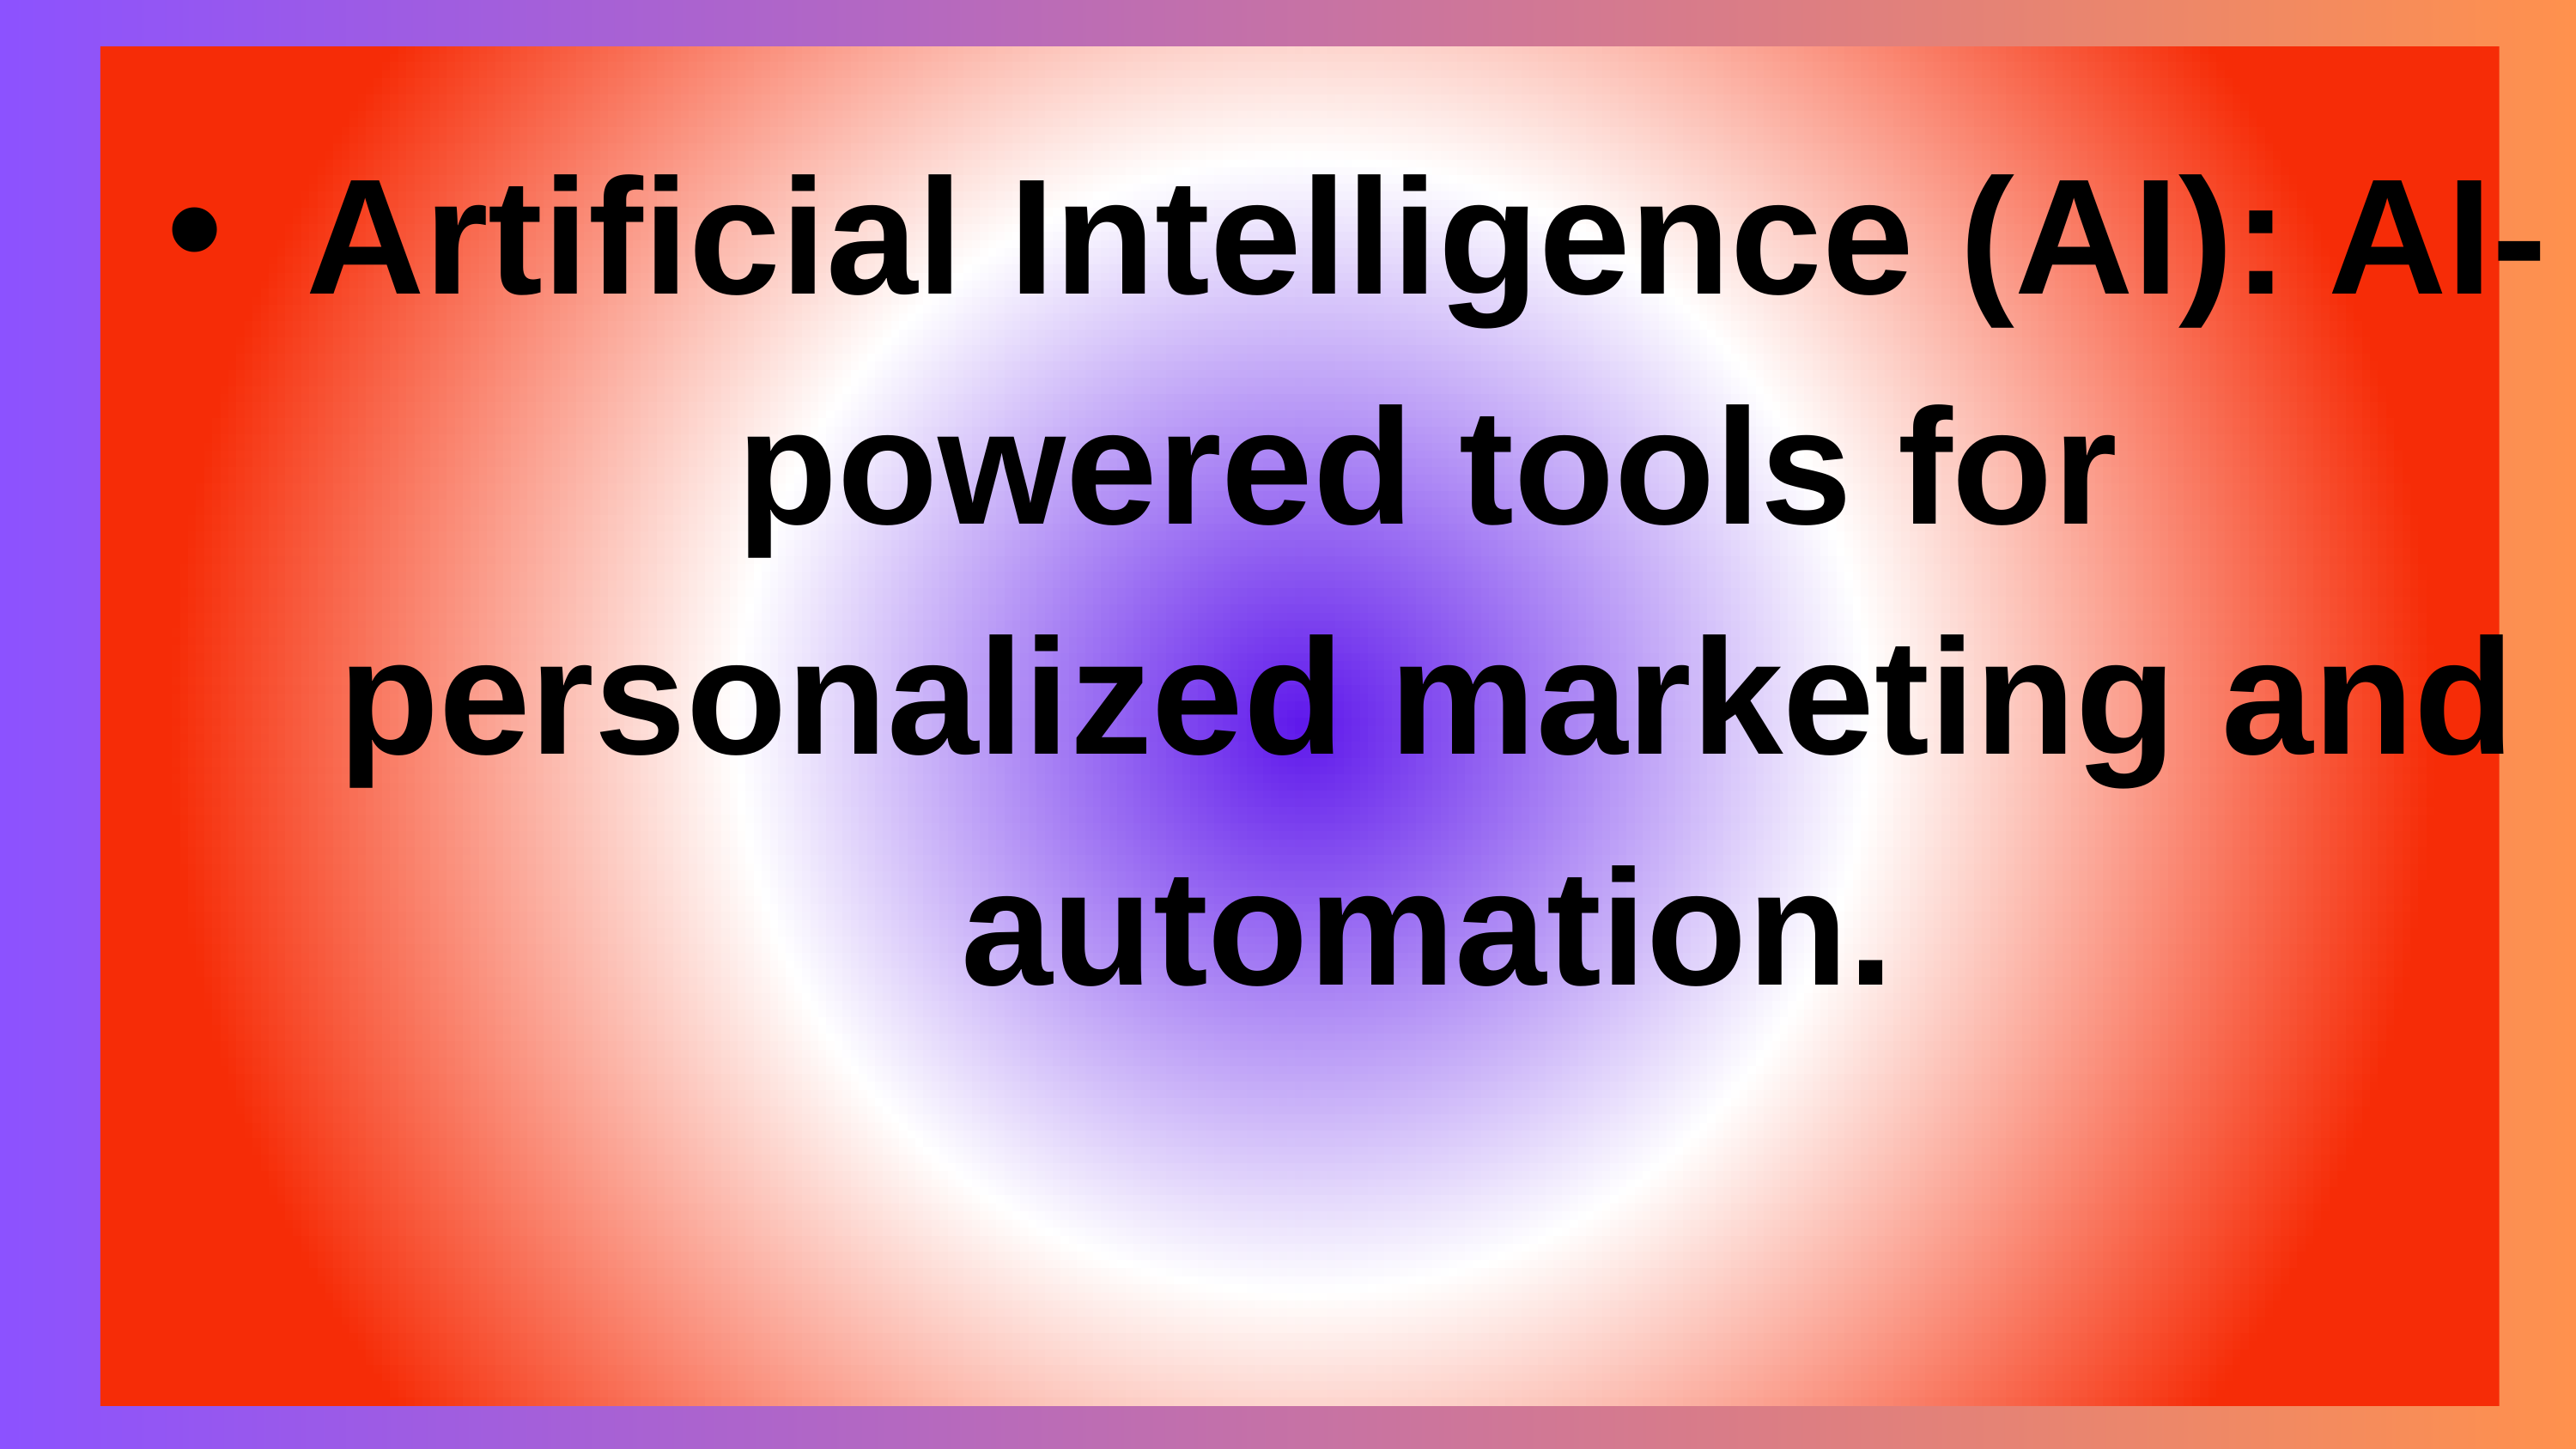

Artificial Intelligence (AI): AI-powered tools for personalized marketing and automation.

71